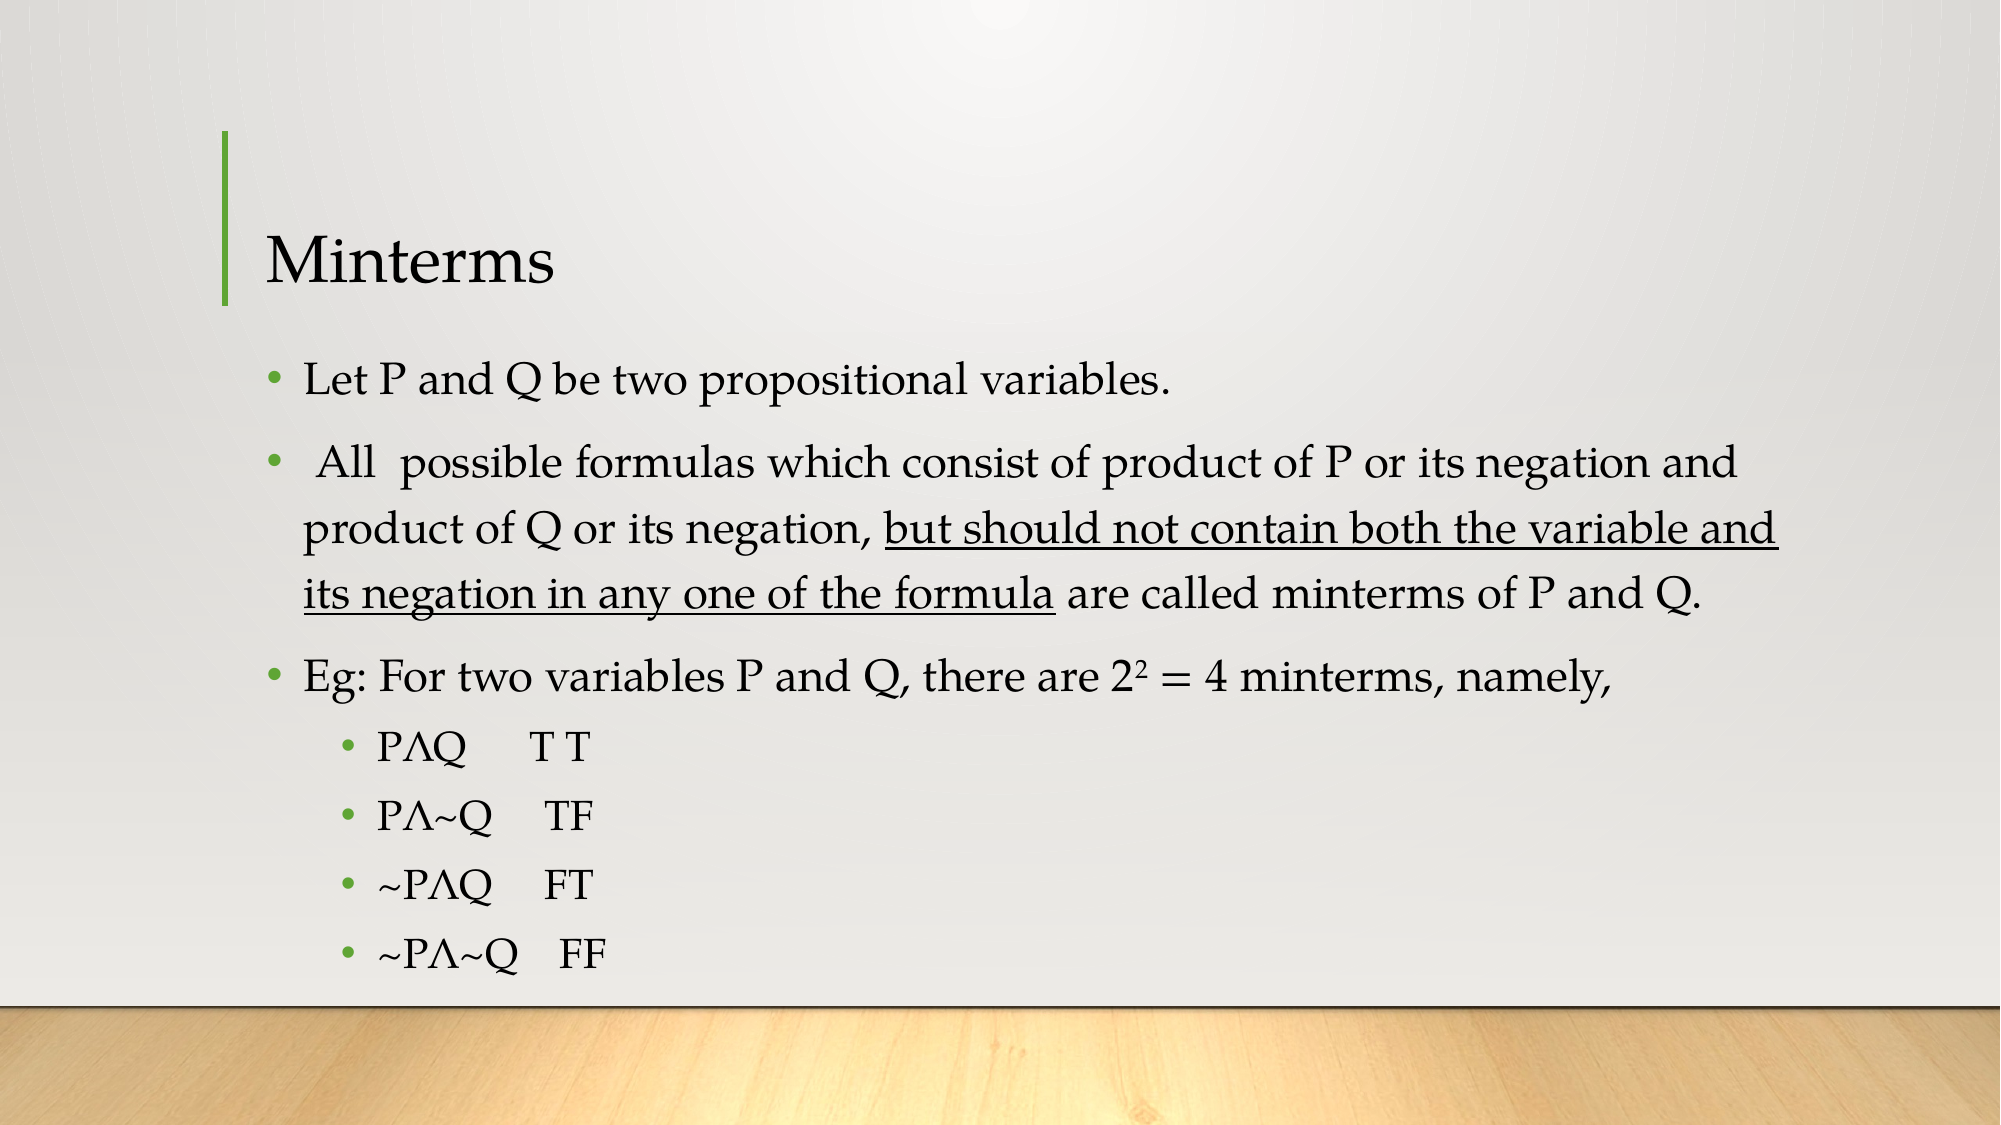

# Minterms
Let P and Q be two propositional variables.
 All  possible formulas which consist of product of P or its negation and product of Q or its negation, but should not contain both the variable and its negation in any one of the formula are called minterms of P and Q.
Eg: For two variables P and Q, there are 22 = 4 minterms, namely,
PΛQ      T T
PΛ~Q     TF
~PΛQ     FT
~PΛ~Q    FF